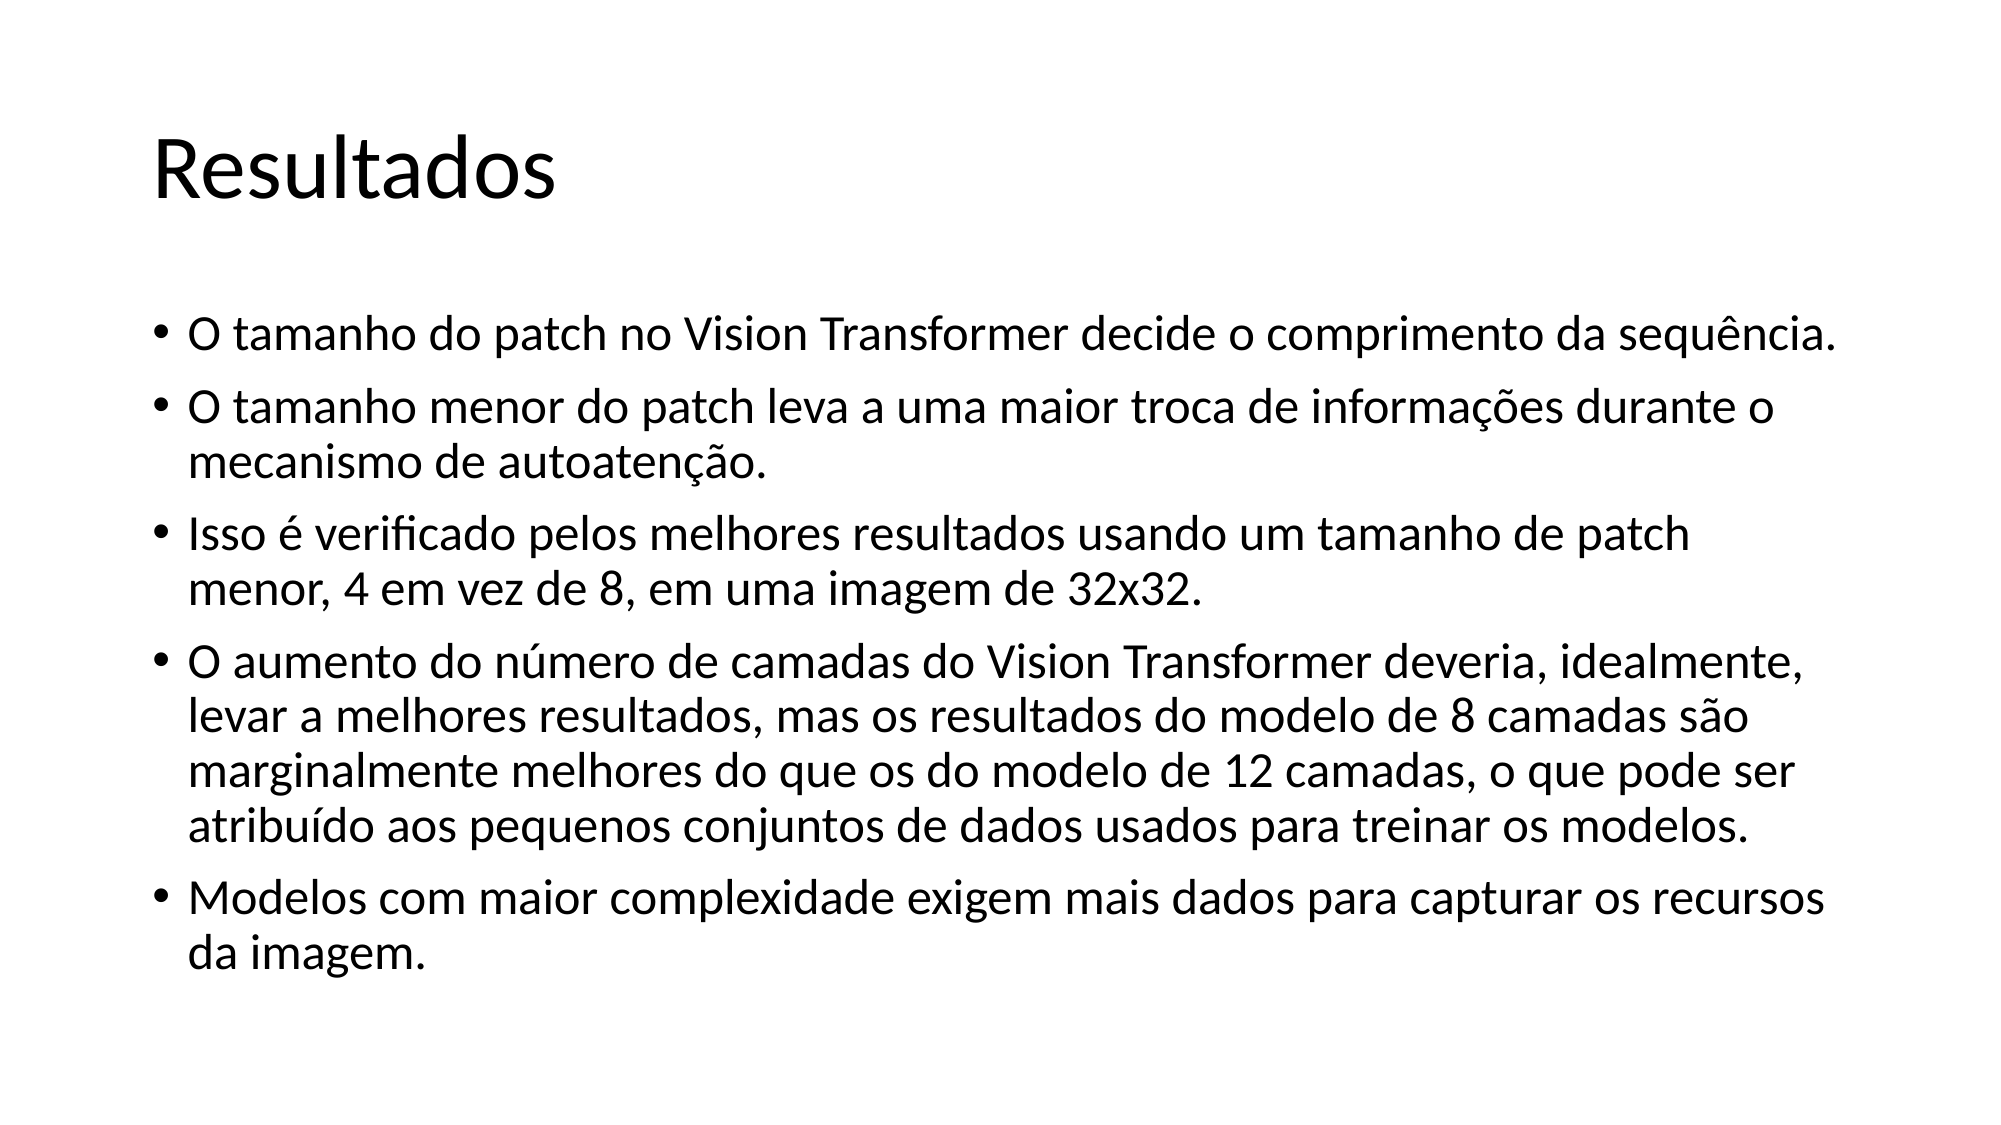

# Resultados
O tamanho do patch no Vision Transformer decide o comprimento da sequência.
O tamanho menor do patch leva a uma maior troca de informações durante o mecanismo de autoatenção.
Isso é verificado pelos melhores resultados usando um tamanho de patch menor, 4 em vez de 8, em uma imagem de 32x32.
O aumento do número de camadas do Vision Transformer deveria, idealmente, levar a melhores resultados, mas os resultados do modelo de 8 camadas são marginalmente melhores do que os do modelo de 12 camadas, o que pode ser atribuído aos pequenos conjuntos de dados usados para treinar os modelos.
Modelos com maior complexidade exigem mais dados para capturar os recursos da imagem.